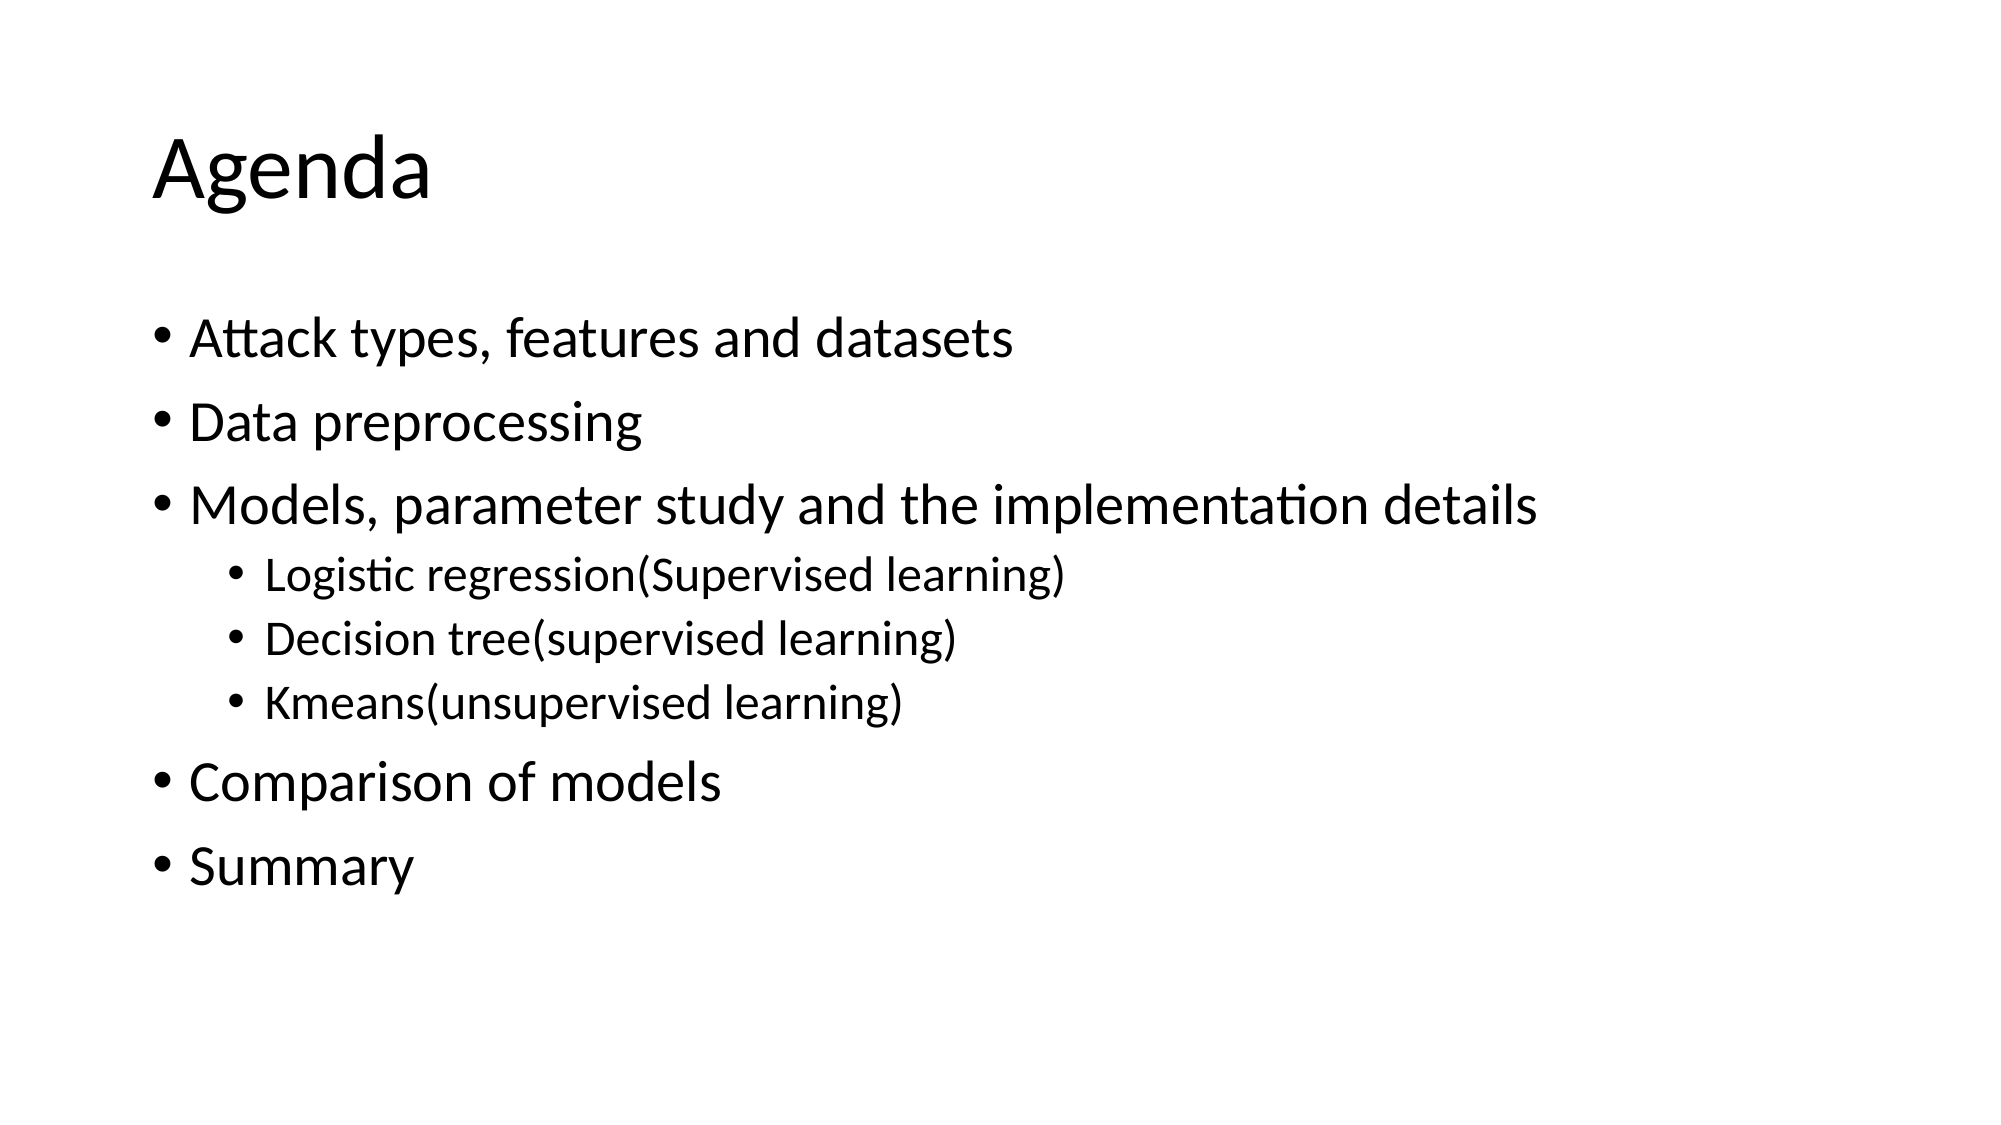

# Agenda
Attack types, features and datasets
Data preprocessing
Models, parameter study and the implementation details
Logistic regression(Supervised learning)
Decision tree(supervised learning)
Kmeans(unsupervised learning)
Comparison of models
Summary